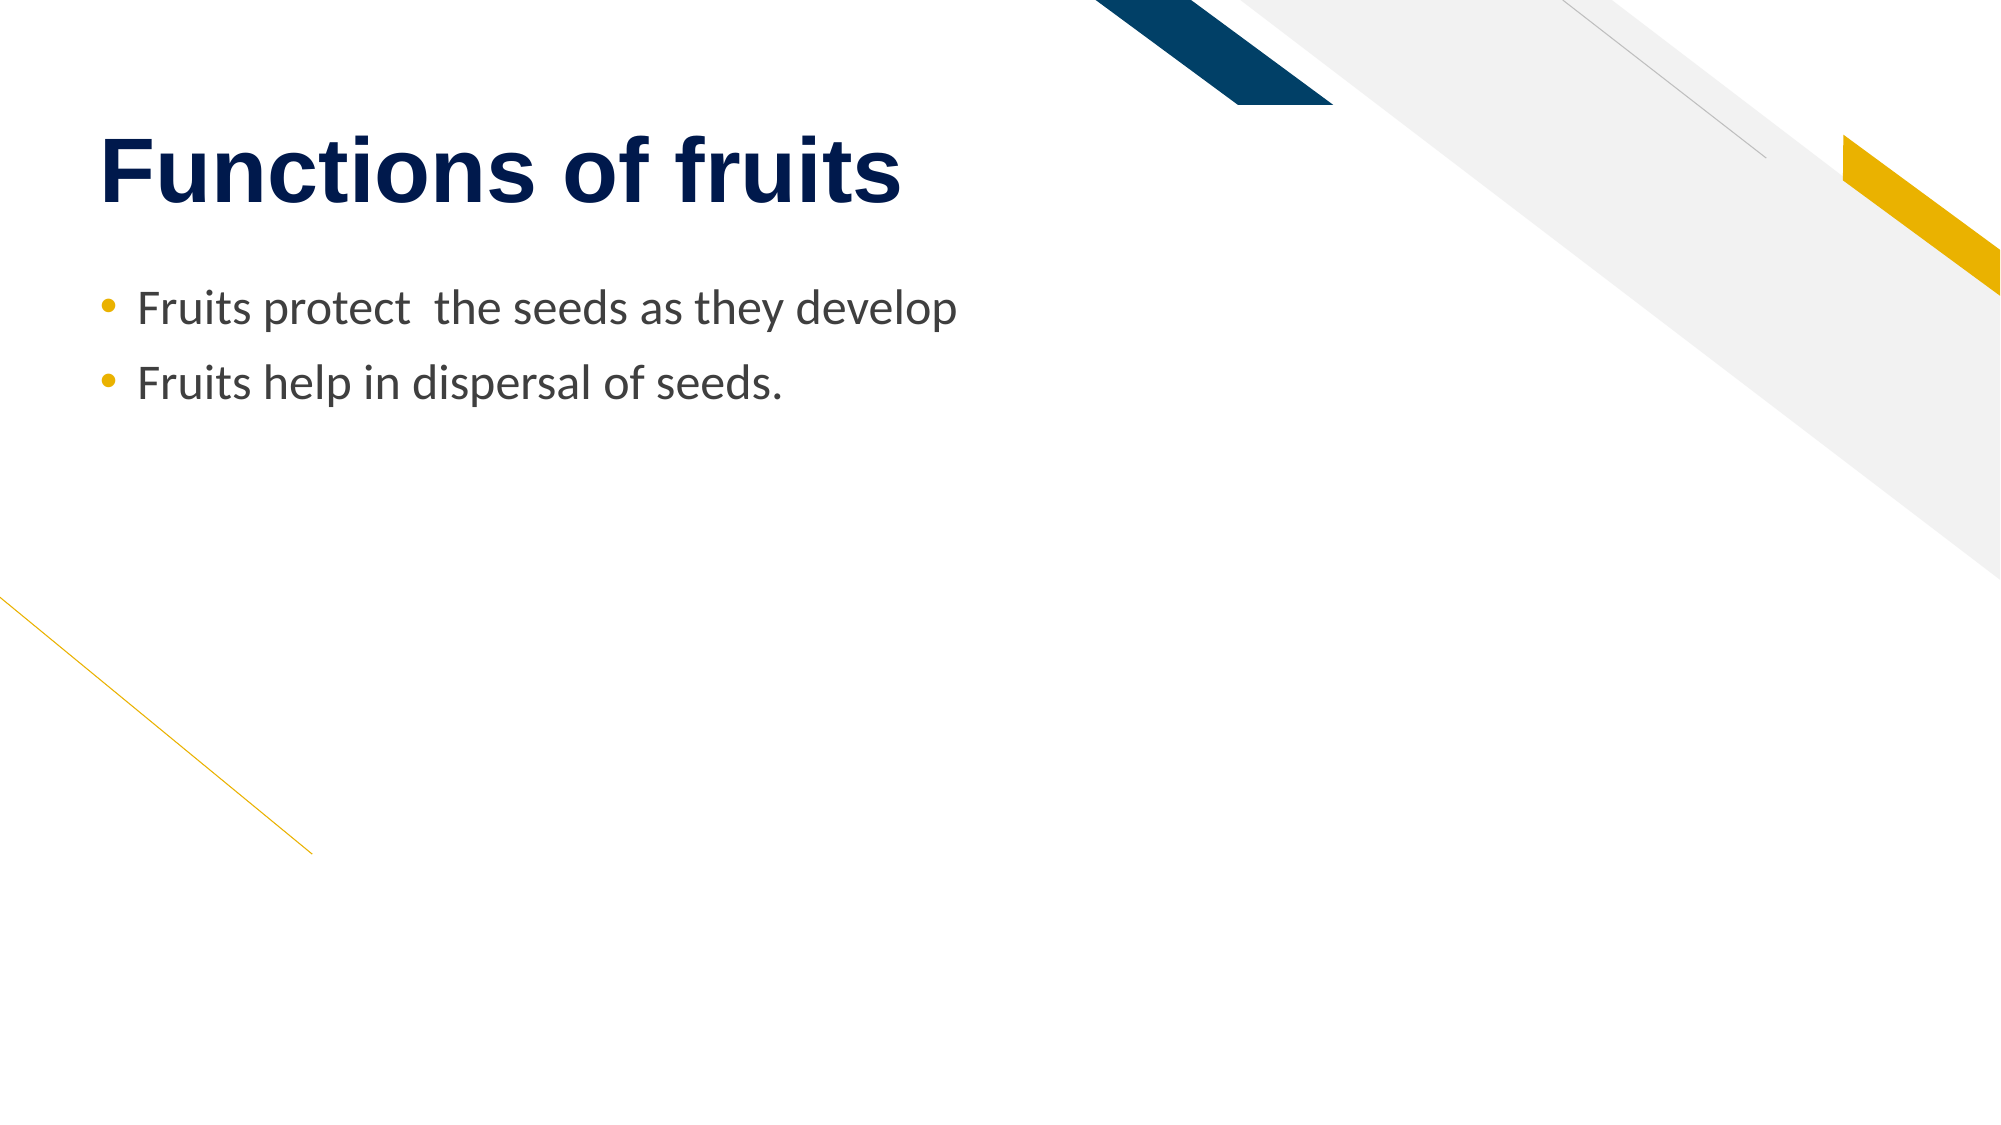

# Functions of fruits
Fruits protect  the seeds as they develop
Fruits help in dispersal of seeds.